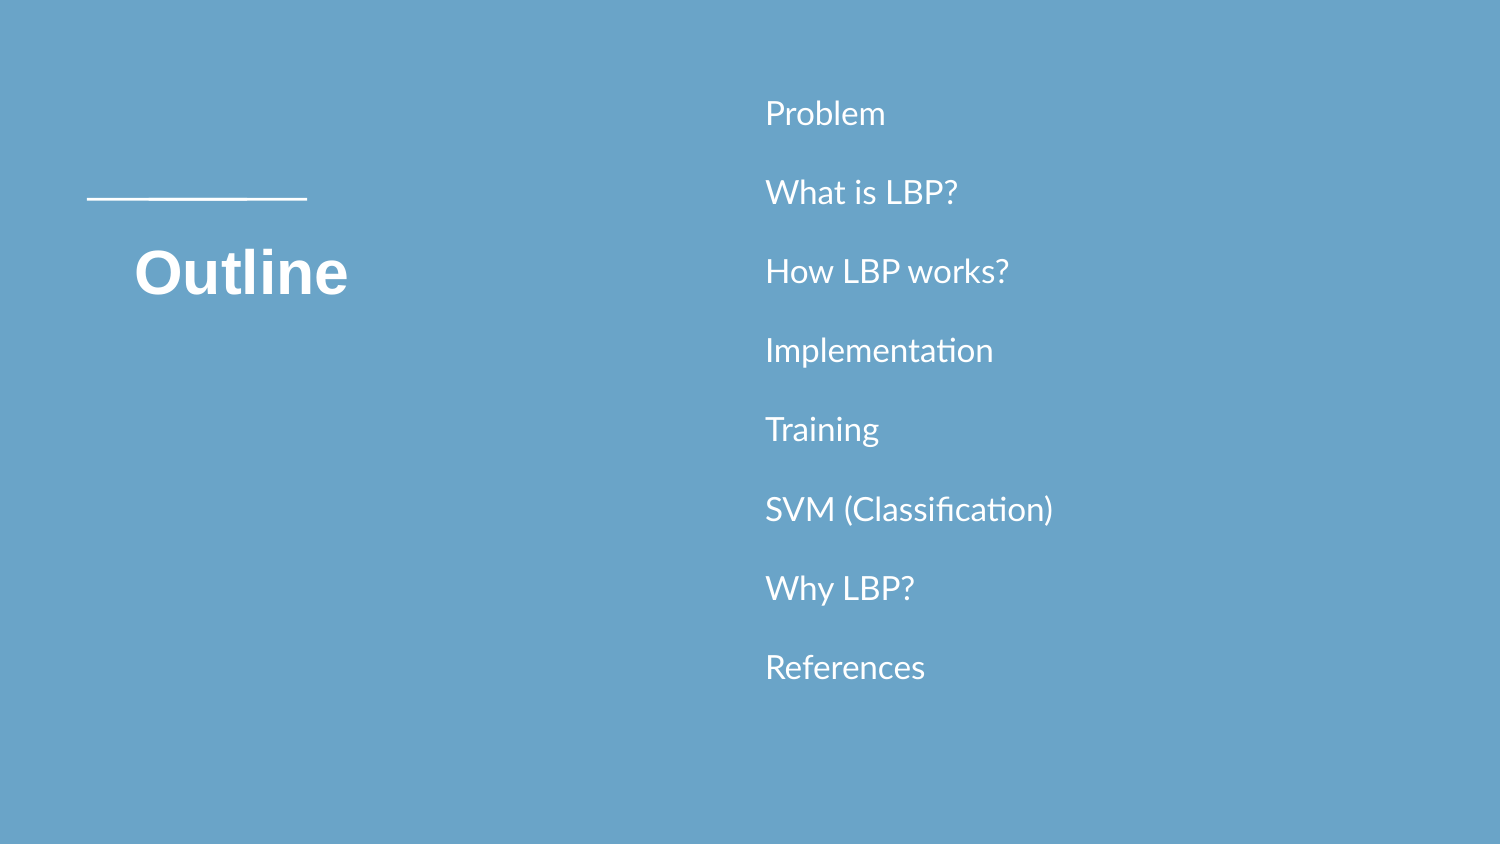

Problem
What is LBP?
How LBP works?
Implementation
Training
SVM (Classification)
Why LBP?
References
# Outline